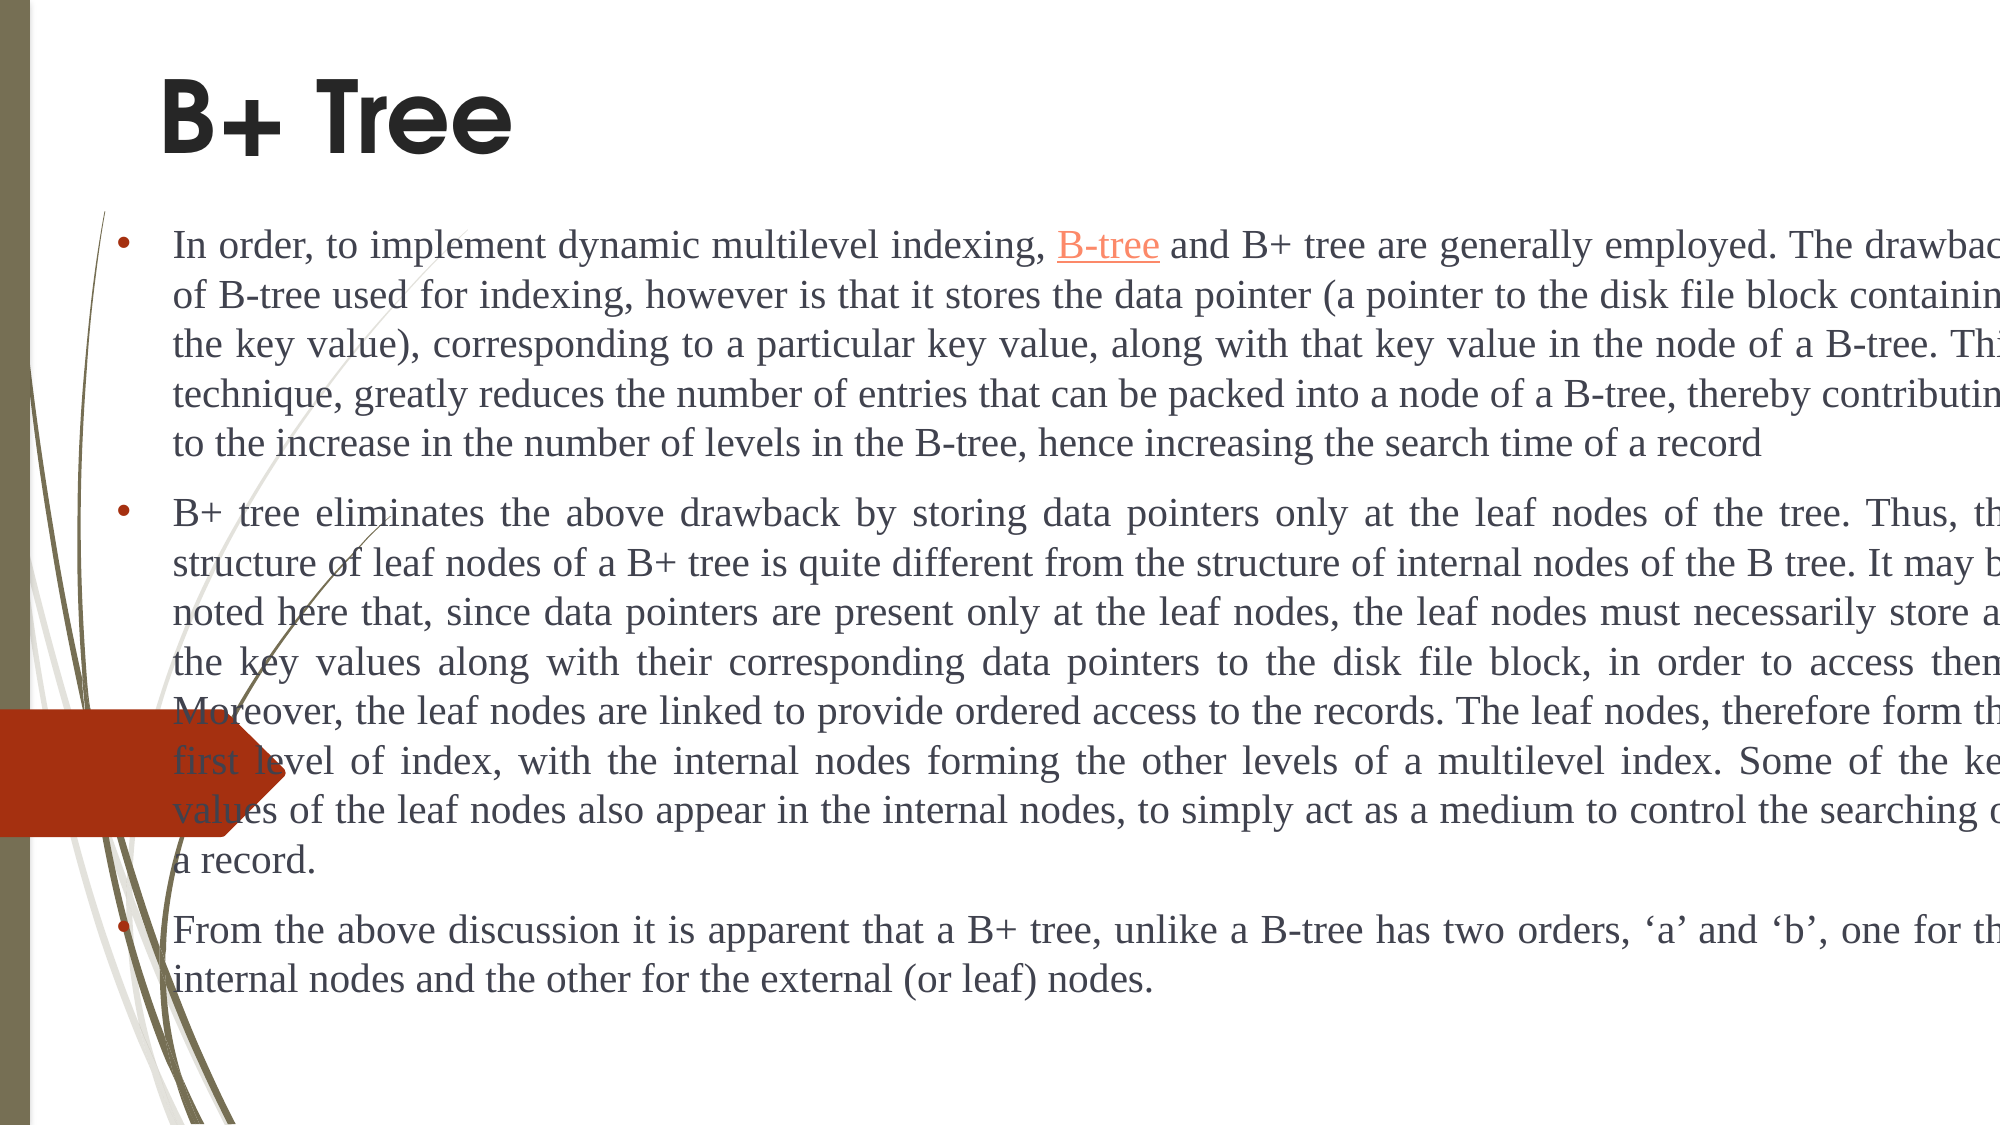

# B+ Tree
In order, to implement dynamic multilevel indexing, B-tree and B+ tree are generally employed. The drawback of B-tree used for indexing, however is that it stores the data pointer (a pointer to the disk file block containing the key value), corresponding to a particular key value, along with that key value in the node of a B-tree. This technique, greatly reduces the number of entries that can be packed into a node of a B-tree, thereby contributing to the increase in the number of levels in the B-tree, hence increasing the search time of a record
B+ tree eliminates the above drawback by storing data pointers only at the leaf nodes of the tree. Thus, the structure of leaf nodes of a B+ tree is quite different from the structure of internal nodes of the B tree. It may be noted here that, since data pointers are present only at the leaf nodes, the leaf nodes must necessarily store all the key values along with their corresponding data pointers to the disk file block, in order to access them. Moreover, the leaf nodes are linked to provide ordered access to the records. The leaf nodes, therefore form the first level of index, with the internal nodes forming the other levels of a multilevel index. Some of the key values of the leaf nodes also appear in the internal nodes, to simply act as a medium to control the searching of a record.
From the above discussion it is apparent that a B+ tree, unlike a B-tree has two orders, ‘a’ and ‘b’, one for the internal nodes and the other for the external (or leaf) nodes.